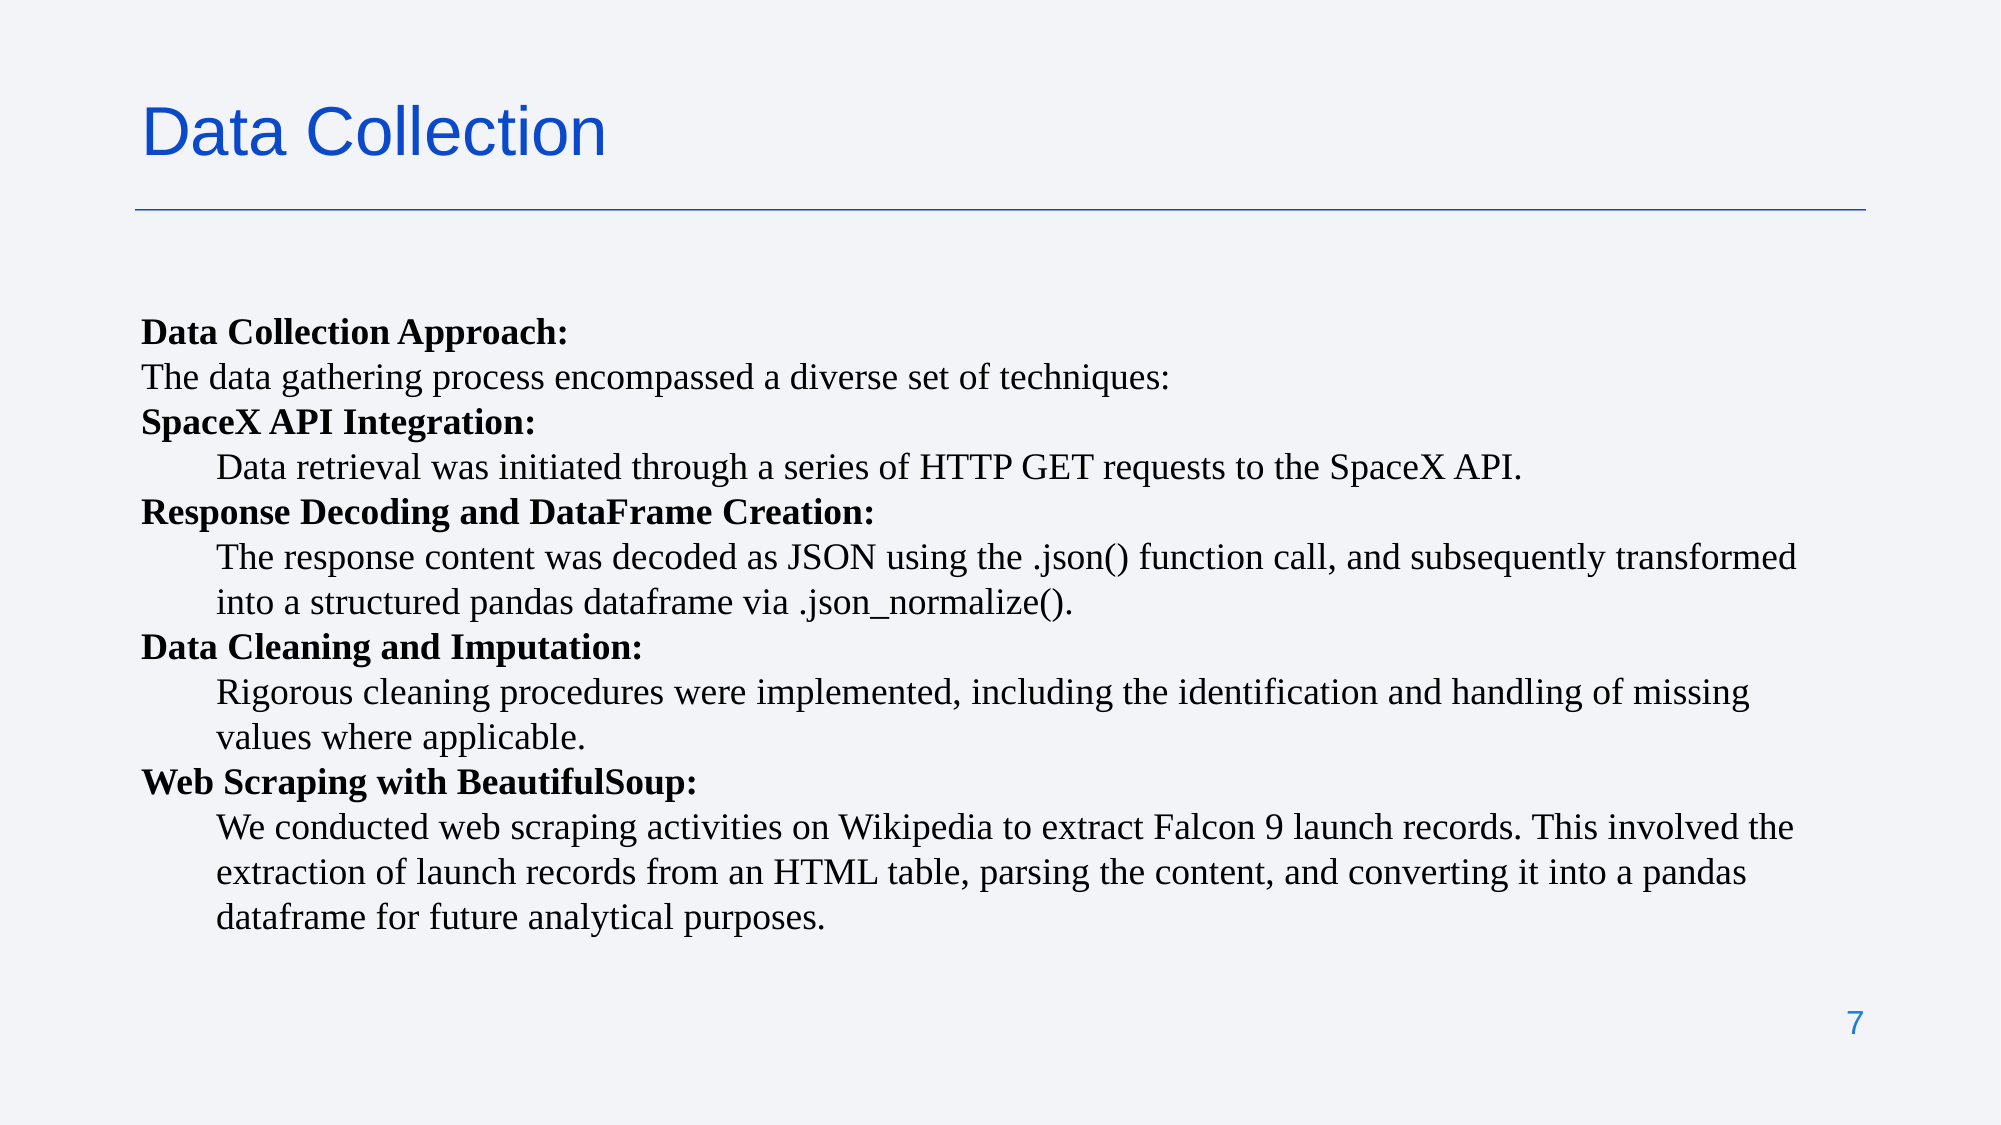

Data Collection
Data Collection Approach:
The data gathering process encompassed a diverse set of techniques:
SpaceX API Integration:
Data retrieval was initiated through a series of HTTP GET requests to the SpaceX API.
Response Decoding and DataFrame Creation:
The response content was decoded as JSON using the .json() function call, and subsequently transformed into a structured pandas dataframe via .json_normalize().
Data Cleaning and Imputation:
Rigorous cleaning procedures were implemented, including the identification and handling of missing values where applicable.
Web Scraping with BeautifulSoup:
We conducted web scraping activities on Wikipedia to extract Falcon 9 launch records. This involved the extraction of launch records from an HTML table, parsing the content, and converting it into a pandas dataframe for future analytical purposes.
7